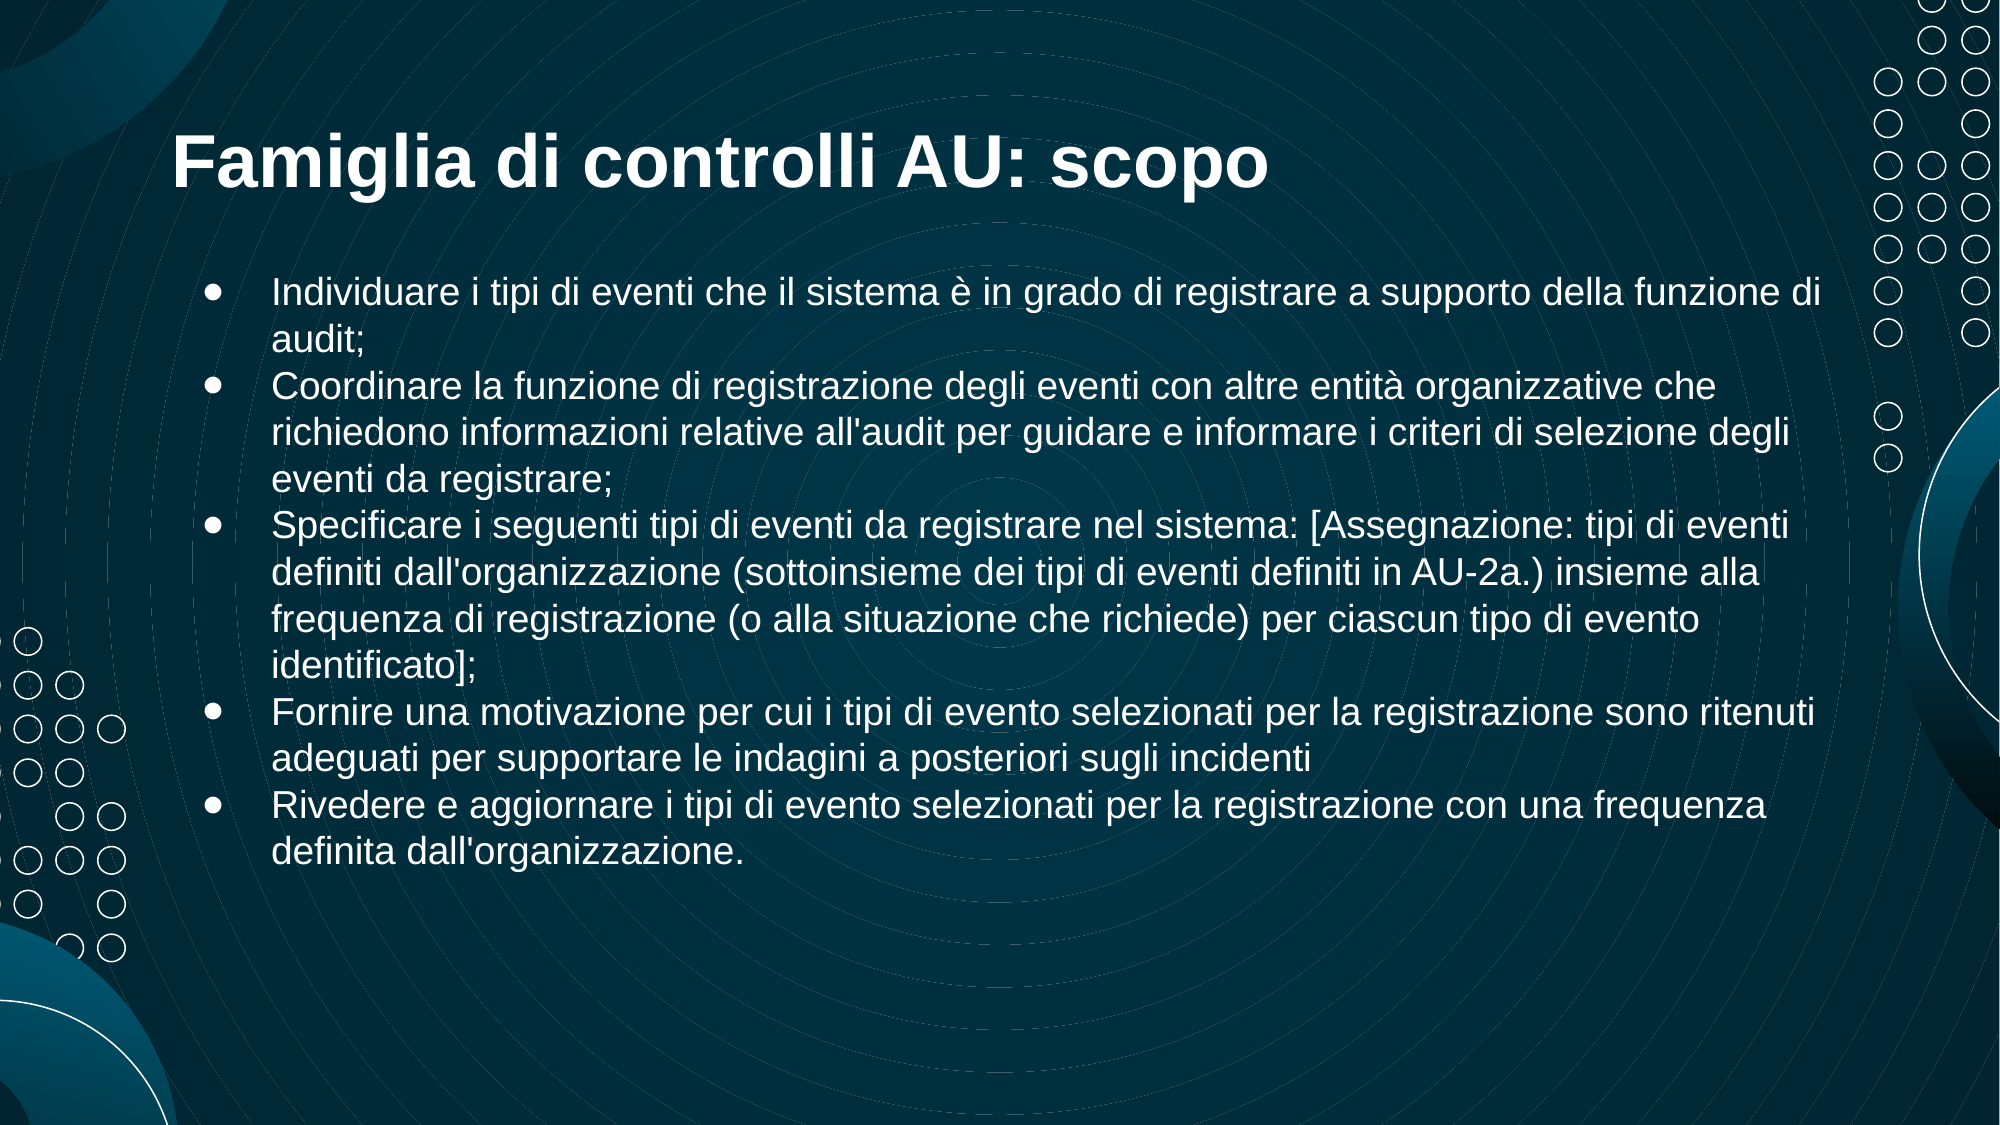

# Famiglia di controlli AU: scopo
Individuare i tipi di eventi che il sistema è in grado di registrare a supporto della funzione di audit;
Coordinare la funzione di registrazione degli eventi con altre entità organizzative che richiedono informazioni relative all'audit per guidare e informare i criteri di selezione degli eventi da registrare;
Specificare i seguenti tipi di eventi da registrare nel sistema: [Assegnazione: tipi di eventi definiti dall'organizzazione (sottoinsieme dei tipi di eventi definiti in AU-2a.) insieme alla frequenza di registrazione (o alla situazione che richiede) per ciascun tipo di evento identificato];
Fornire una motivazione per cui i tipi di evento selezionati per la registrazione sono ritenuti adeguati per supportare le indagini a posteriori sugli incidenti
Rivedere e aggiornare i tipi di evento selezionati per la registrazione con una frequenza definita dall'organizzazione.